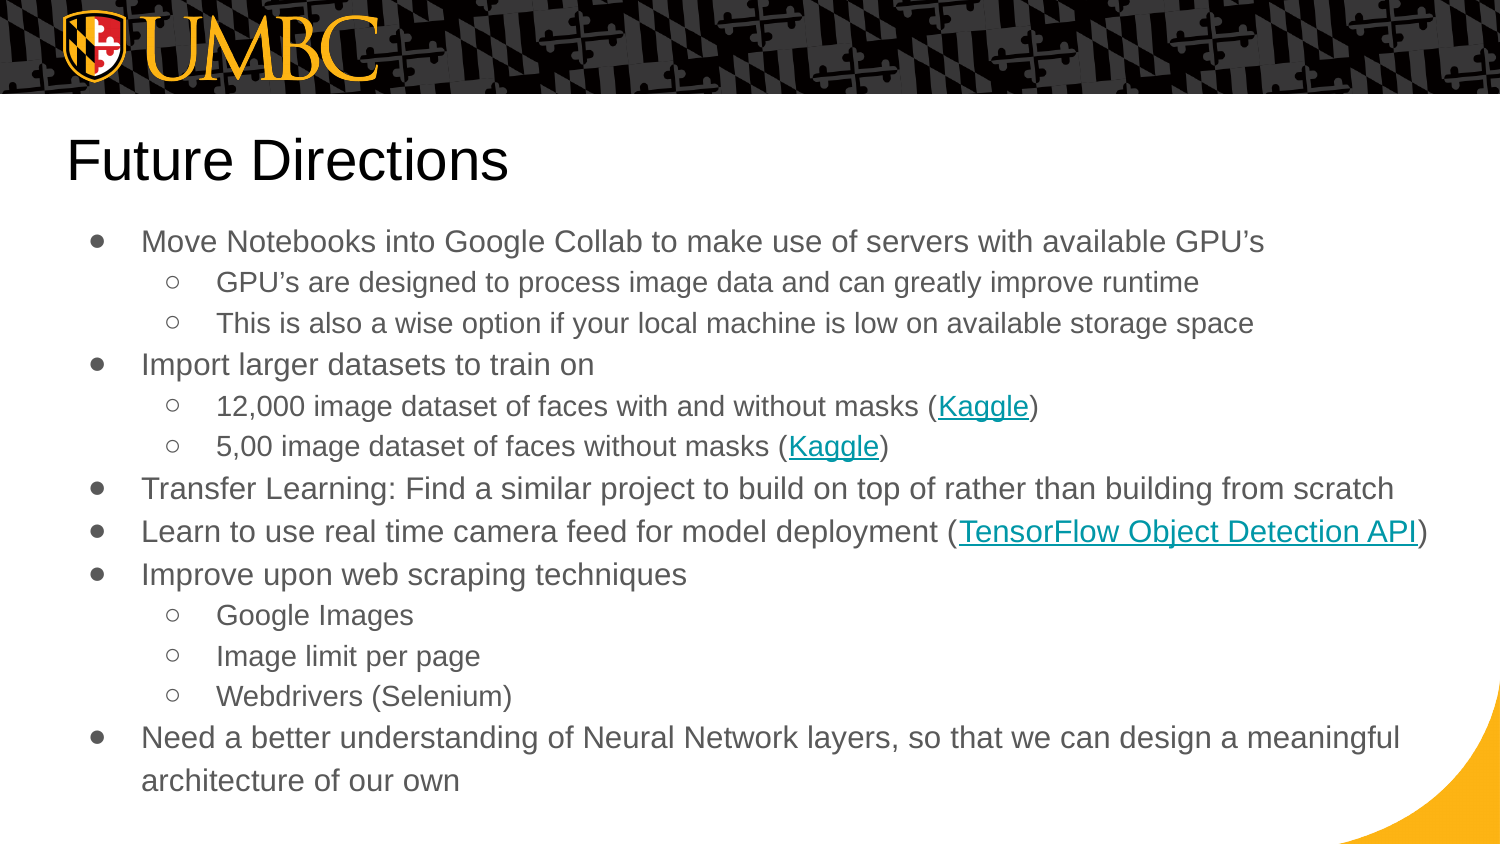

# Future Directions
Move Notebooks into Google Collab to make use of servers with available GPU’s
GPU’s are designed to process image data and can greatly improve runtime
This is also a wise option if your local machine is low on available storage space
Import larger datasets to train on
12,000 image dataset of faces with and without masks (Kaggle)
5,00 image dataset of faces without masks (Kaggle)
Transfer Learning: Find a similar project to build on top of rather than building from scratch
Learn to use real time camera feed for model deployment (TensorFlow Object Detection API)
Improve upon web scraping techniques
Google Images
Image limit per page
Webdrivers (Selenium)
Need a better understanding of Neural Network layers, so that we can design a meaningful architecture of our own